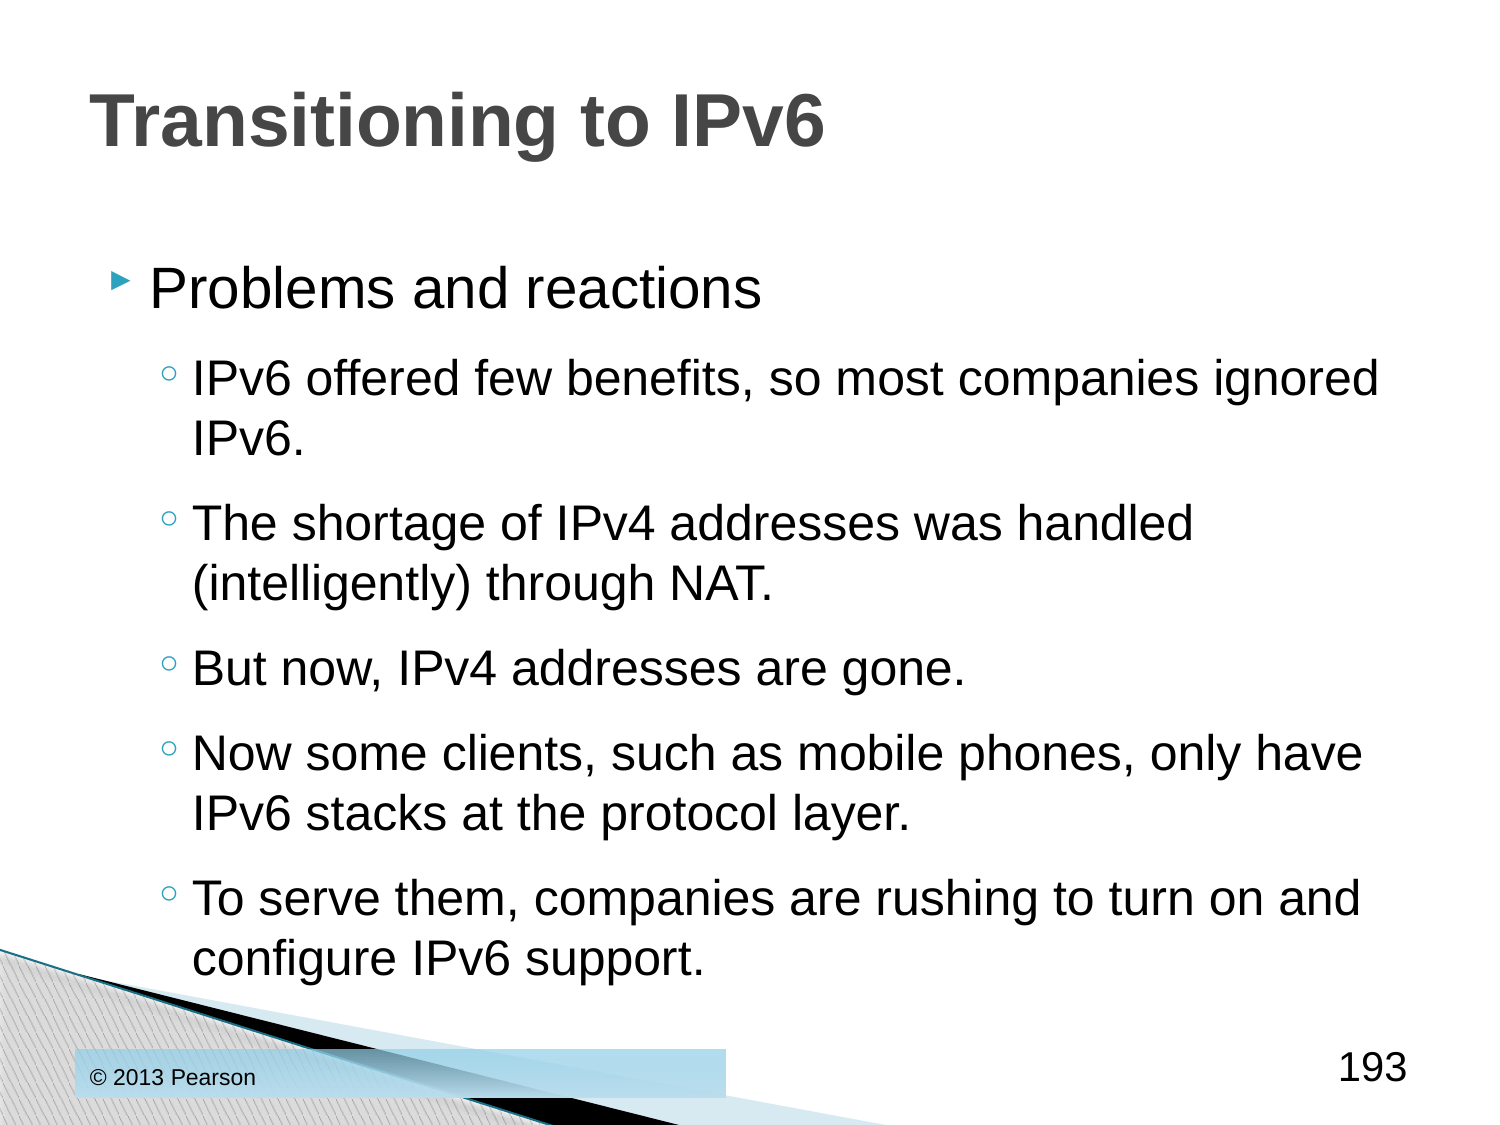

# Transitioning to IPv6
Problems and reactions
IPv6 offered few benefits, so most companies ignored IPv6.
The shortage of IPv4 addresses was handled (intelligently) through NAT.
But now, IPv4 addresses are gone.
Now some clients, such as mobile phones, only have IPv6 stacks at the protocol layer.
To serve them, companies are rushing to turn on and configure IPv6 support.
193
© 2013 Pearson